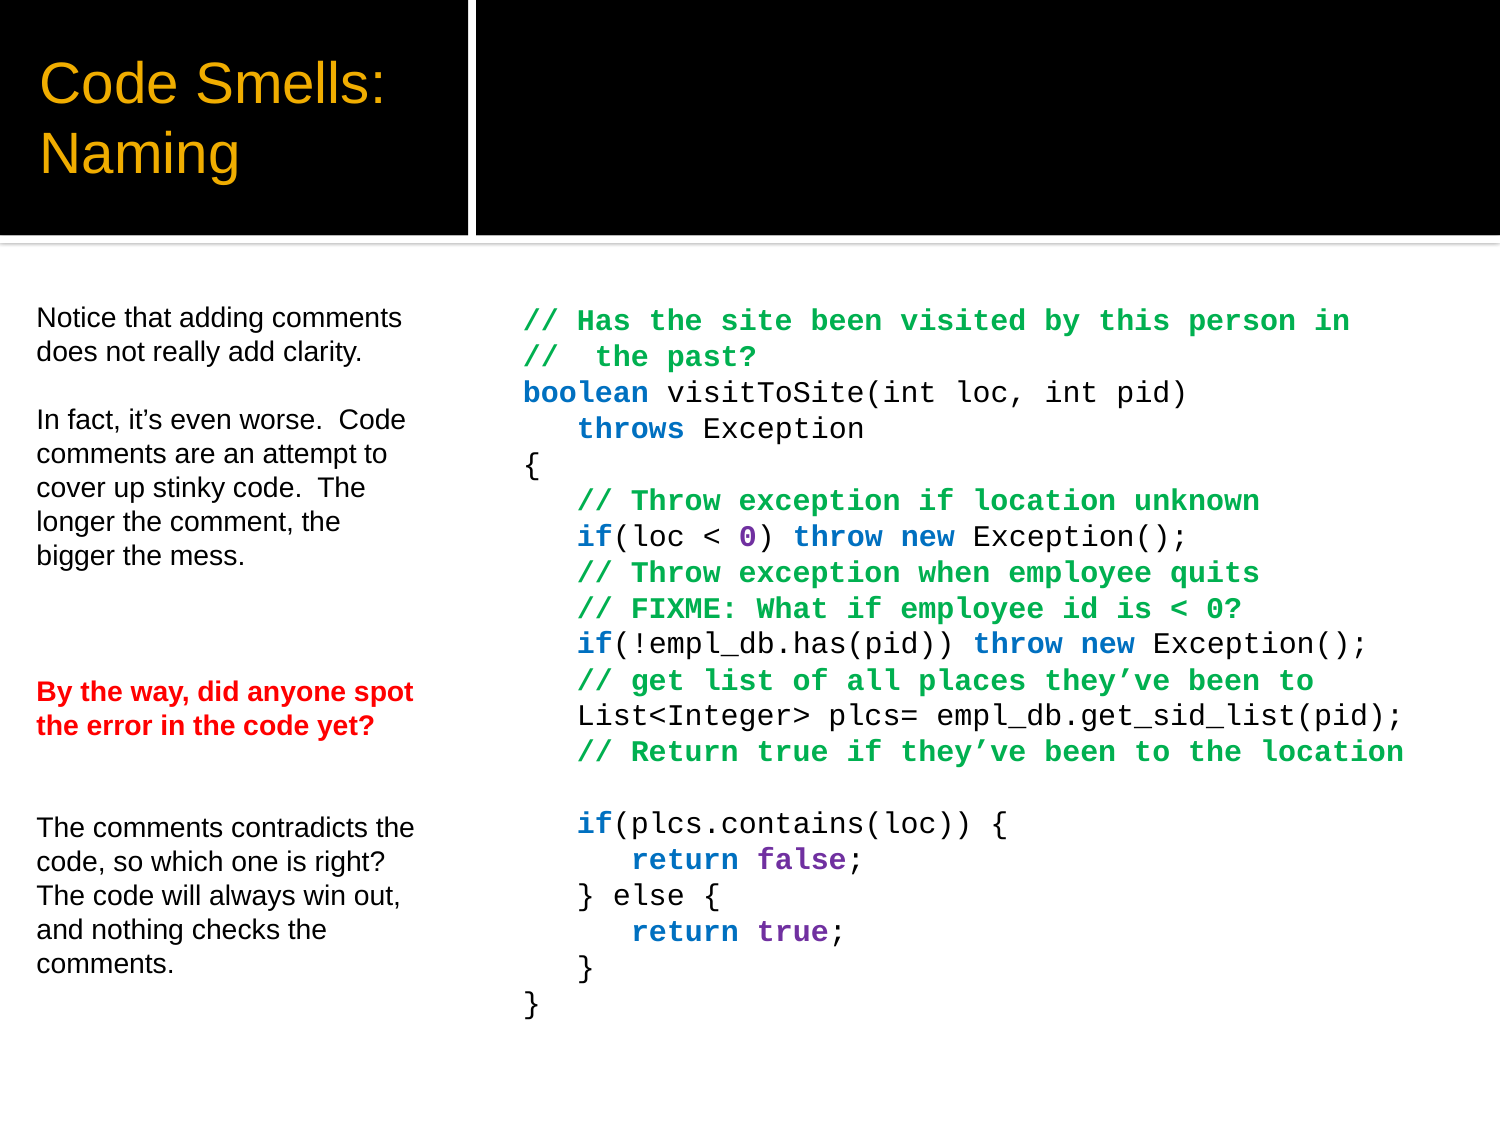

# Code Smells: Naming
Notice that adding comments does not really add clarity.

In fact, it’s even worse.  Code comments are an attempt to cover up stinky code.  The longer the comment, the bigger the mess.

By the way, did anyone spot the error in the code yet?

The comments contradicts the code, so which one is right?  The code will always win out, and nothing checks the comments.
// Has the site been visited by this person in
//  the past?
boolean visitToSite(int loc, int pid)
   throws Exception
{
   // Throw exception if location unknown
   if(loc < 0) throw new Exception();
   // Throw exception when employee quits
   // FIXME: What if employee id is < 0?
   if(!empl_db.has(pid)) throw new Exception();
   // get list of all places they’ve been to
   List<Integer> plcs= empl_db.get_sid_list(pid);
   // Return true if they’ve been to the location
   if(plcs.contains(loc)) {
      return false;
   } else {
      return true;
   }
}